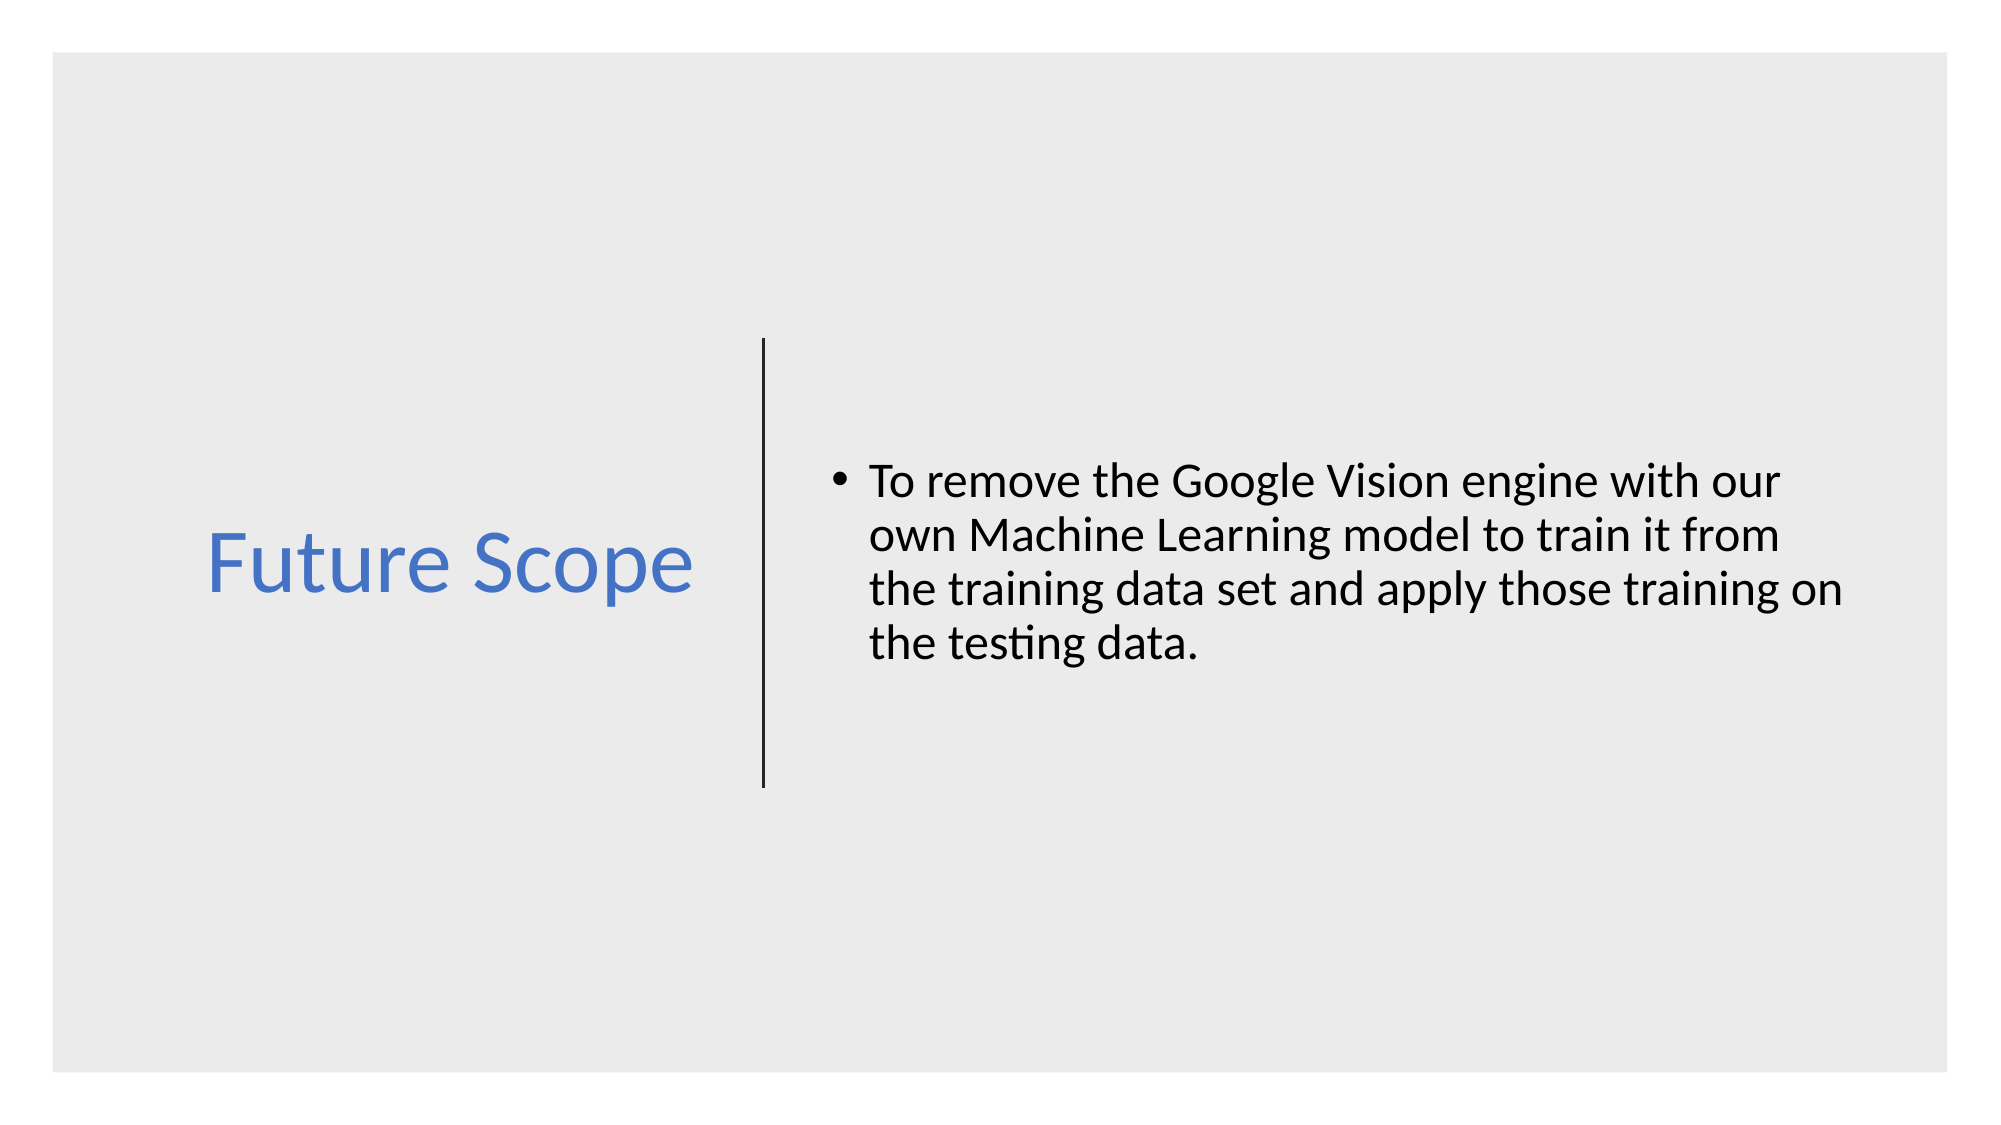

# Future Scope
To remove the Google Vision engine with our own Machine Learning model to train it from the training data set and apply those training on the testing data.